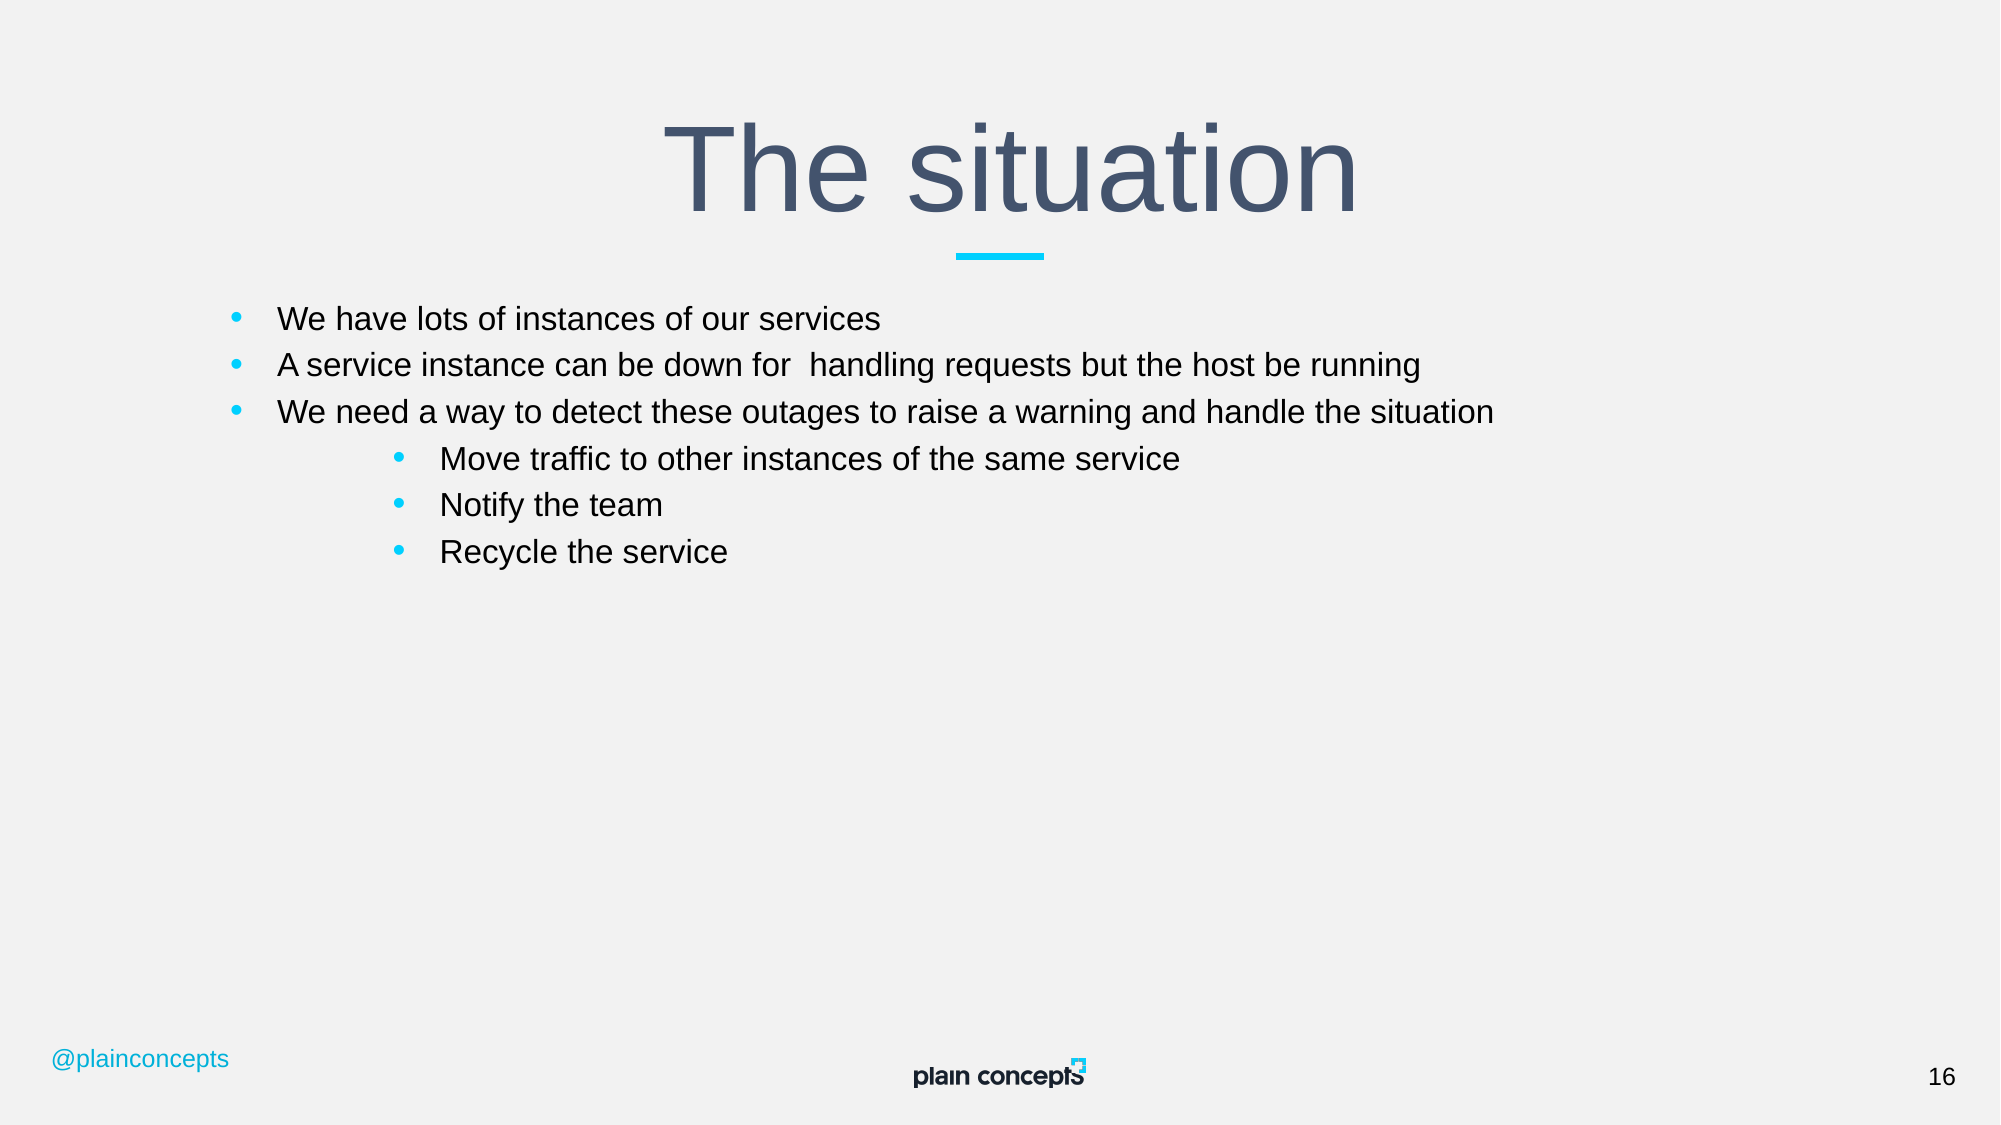

# The situation
We have lots of instances of our services
A service instance can be down for  handling requests but the host be running
We need a way to detect these outages to raise a warning and handle the situation
Move traffic to other instances of the same service
Notify the team
Recycle the service
@plainconcepts

16